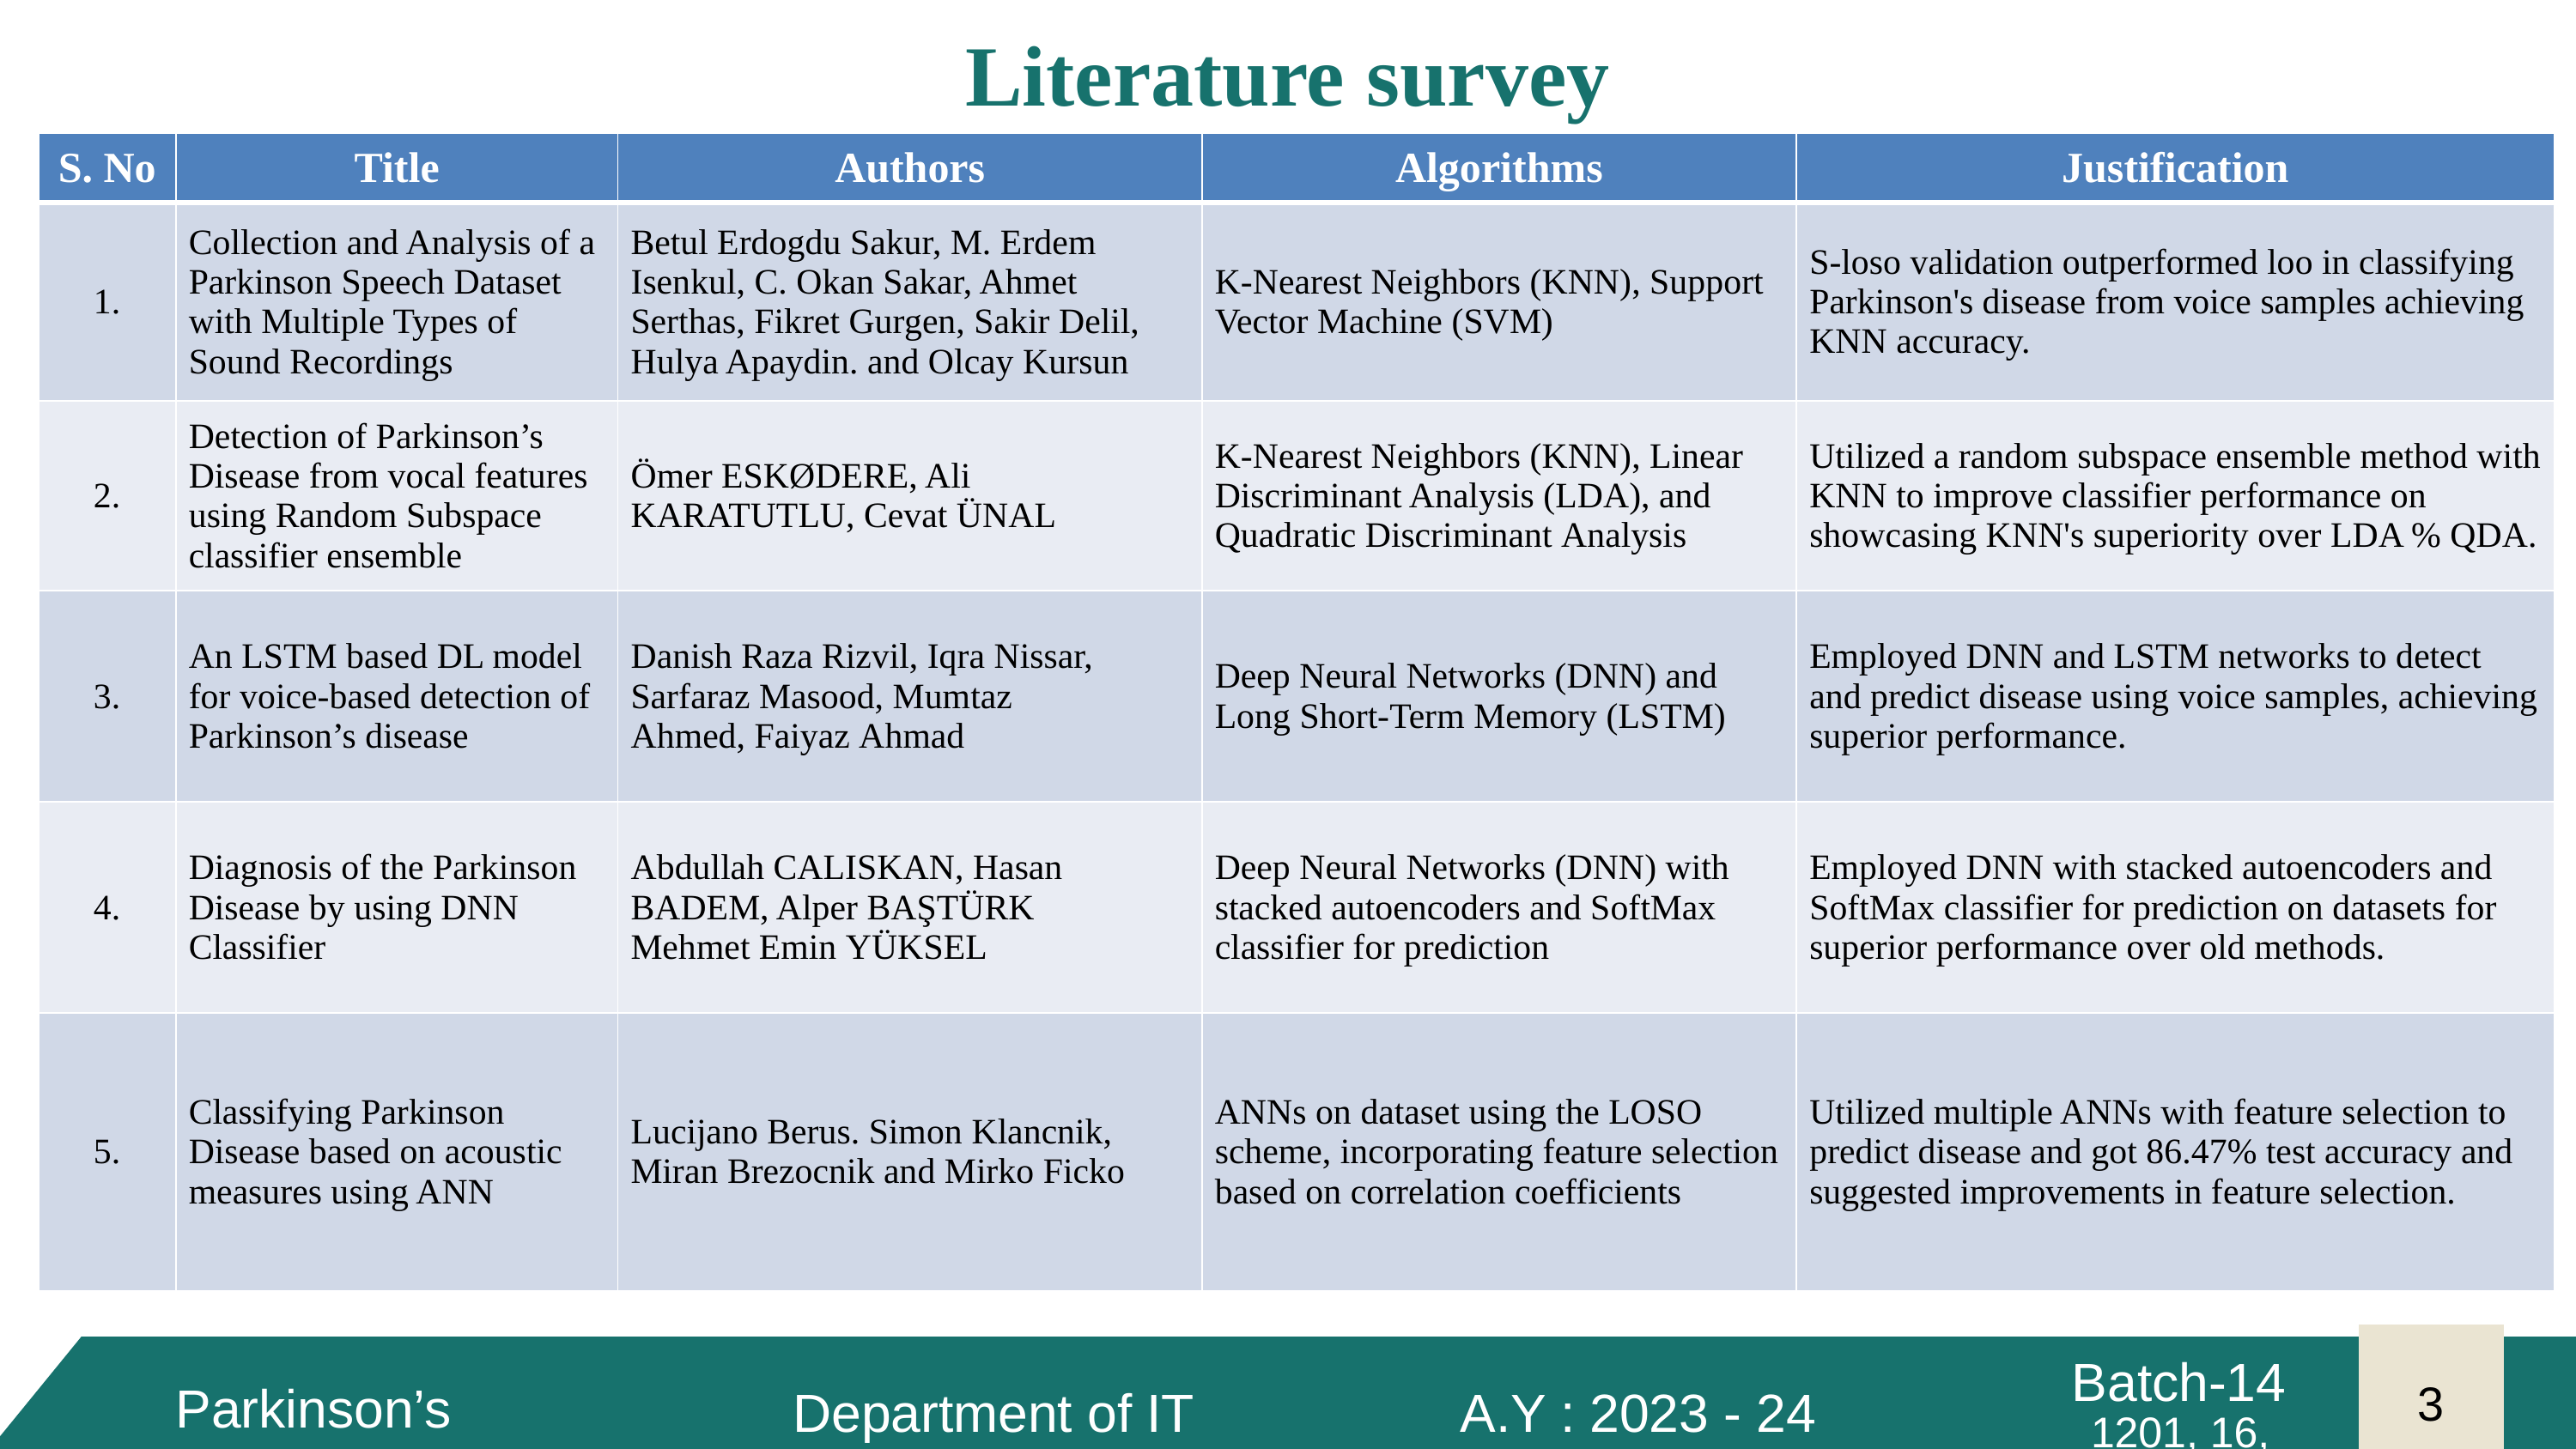

Literature survey
| S. No | Title | Authors | Algorithms | Justification |
| --- | --- | --- | --- | --- |
| 1. | Collection and Analysis of a Parkinson Speech Dataset with Multiple Types of Sound Recordings | Betul Erdogdu Sakur, M. Erdem Isenkul, C. Okan Sakar, Ahmet Serthas, Fikret Gurgen, Sakir Delil, Hulya Apaydin. and Olcay Kursun | K-Nearest Neighbors (KNN), Support Vector Machine (SVM) | S-loso validation outperformed loo in classifying Parkinson's disease from voice samples achieving KNN accuracy. |
| 2. | Detection of Parkinson’s Disease from vocal features using Random Subspace classifier ensemble | Ömer ESKØDERE, Ali KARATUTLU, Cevat ÜNAL | K-Nearest Neighbors (KNN), Linear Discriminant Analysis (LDA), and Quadratic Discriminant Analysis | Utilized a random subspace ensemble method with KNN to improve classifier performance on showcasing KNN's superiority over LDA % QDA. |
| 3. | An LSTM based DL model for voice-based detection of Parkinson’s disease | Danish Raza Rizvil, Iqra Nissar, Sarfaraz Masood, Mumtaz Ahmed, Faiyaz Ahmad | Deep Neural Networks (DNN) and Long Short-Term Memory (LSTM) | Employed DNN and LSTM networks to detect and predict disease using voice samples, achieving superior performance. |
| 4. | Diagnosis of the Parkinson Disease by using DNN Classifier | Abdullah CALISKAN, Hasan BADEM, Alper BAŞTÜRK Mehmet Emin YÜKSEL | Deep Neural Networks (DNN) with stacked autoencoders and SoftMax classifier for prediction | Employed DNN with stacked autoencoders and SoftMax classifier for prediction on datasets for superior performance over old methods. |
| 5. | Classifying Parkinson Disease based on acoustic measures using ANN | Lucijano Berus. Simon Klancnik, Miran Brezocnik and Mirko Ficko | ANNs on dataset using the LOSO scheme, incorporating feature selection based on correlation coefficients | Utilized multiple ANNs with feature selection to predict disease and got 86.47% test accuracy and suggested improvements in feature selection. |

Batch-14

3
Batch -14
1
Batch-14
Parkinson’s disease
2
A.Y : 2023 - 24
Department of IT
PD Detection
1201, 16, 22